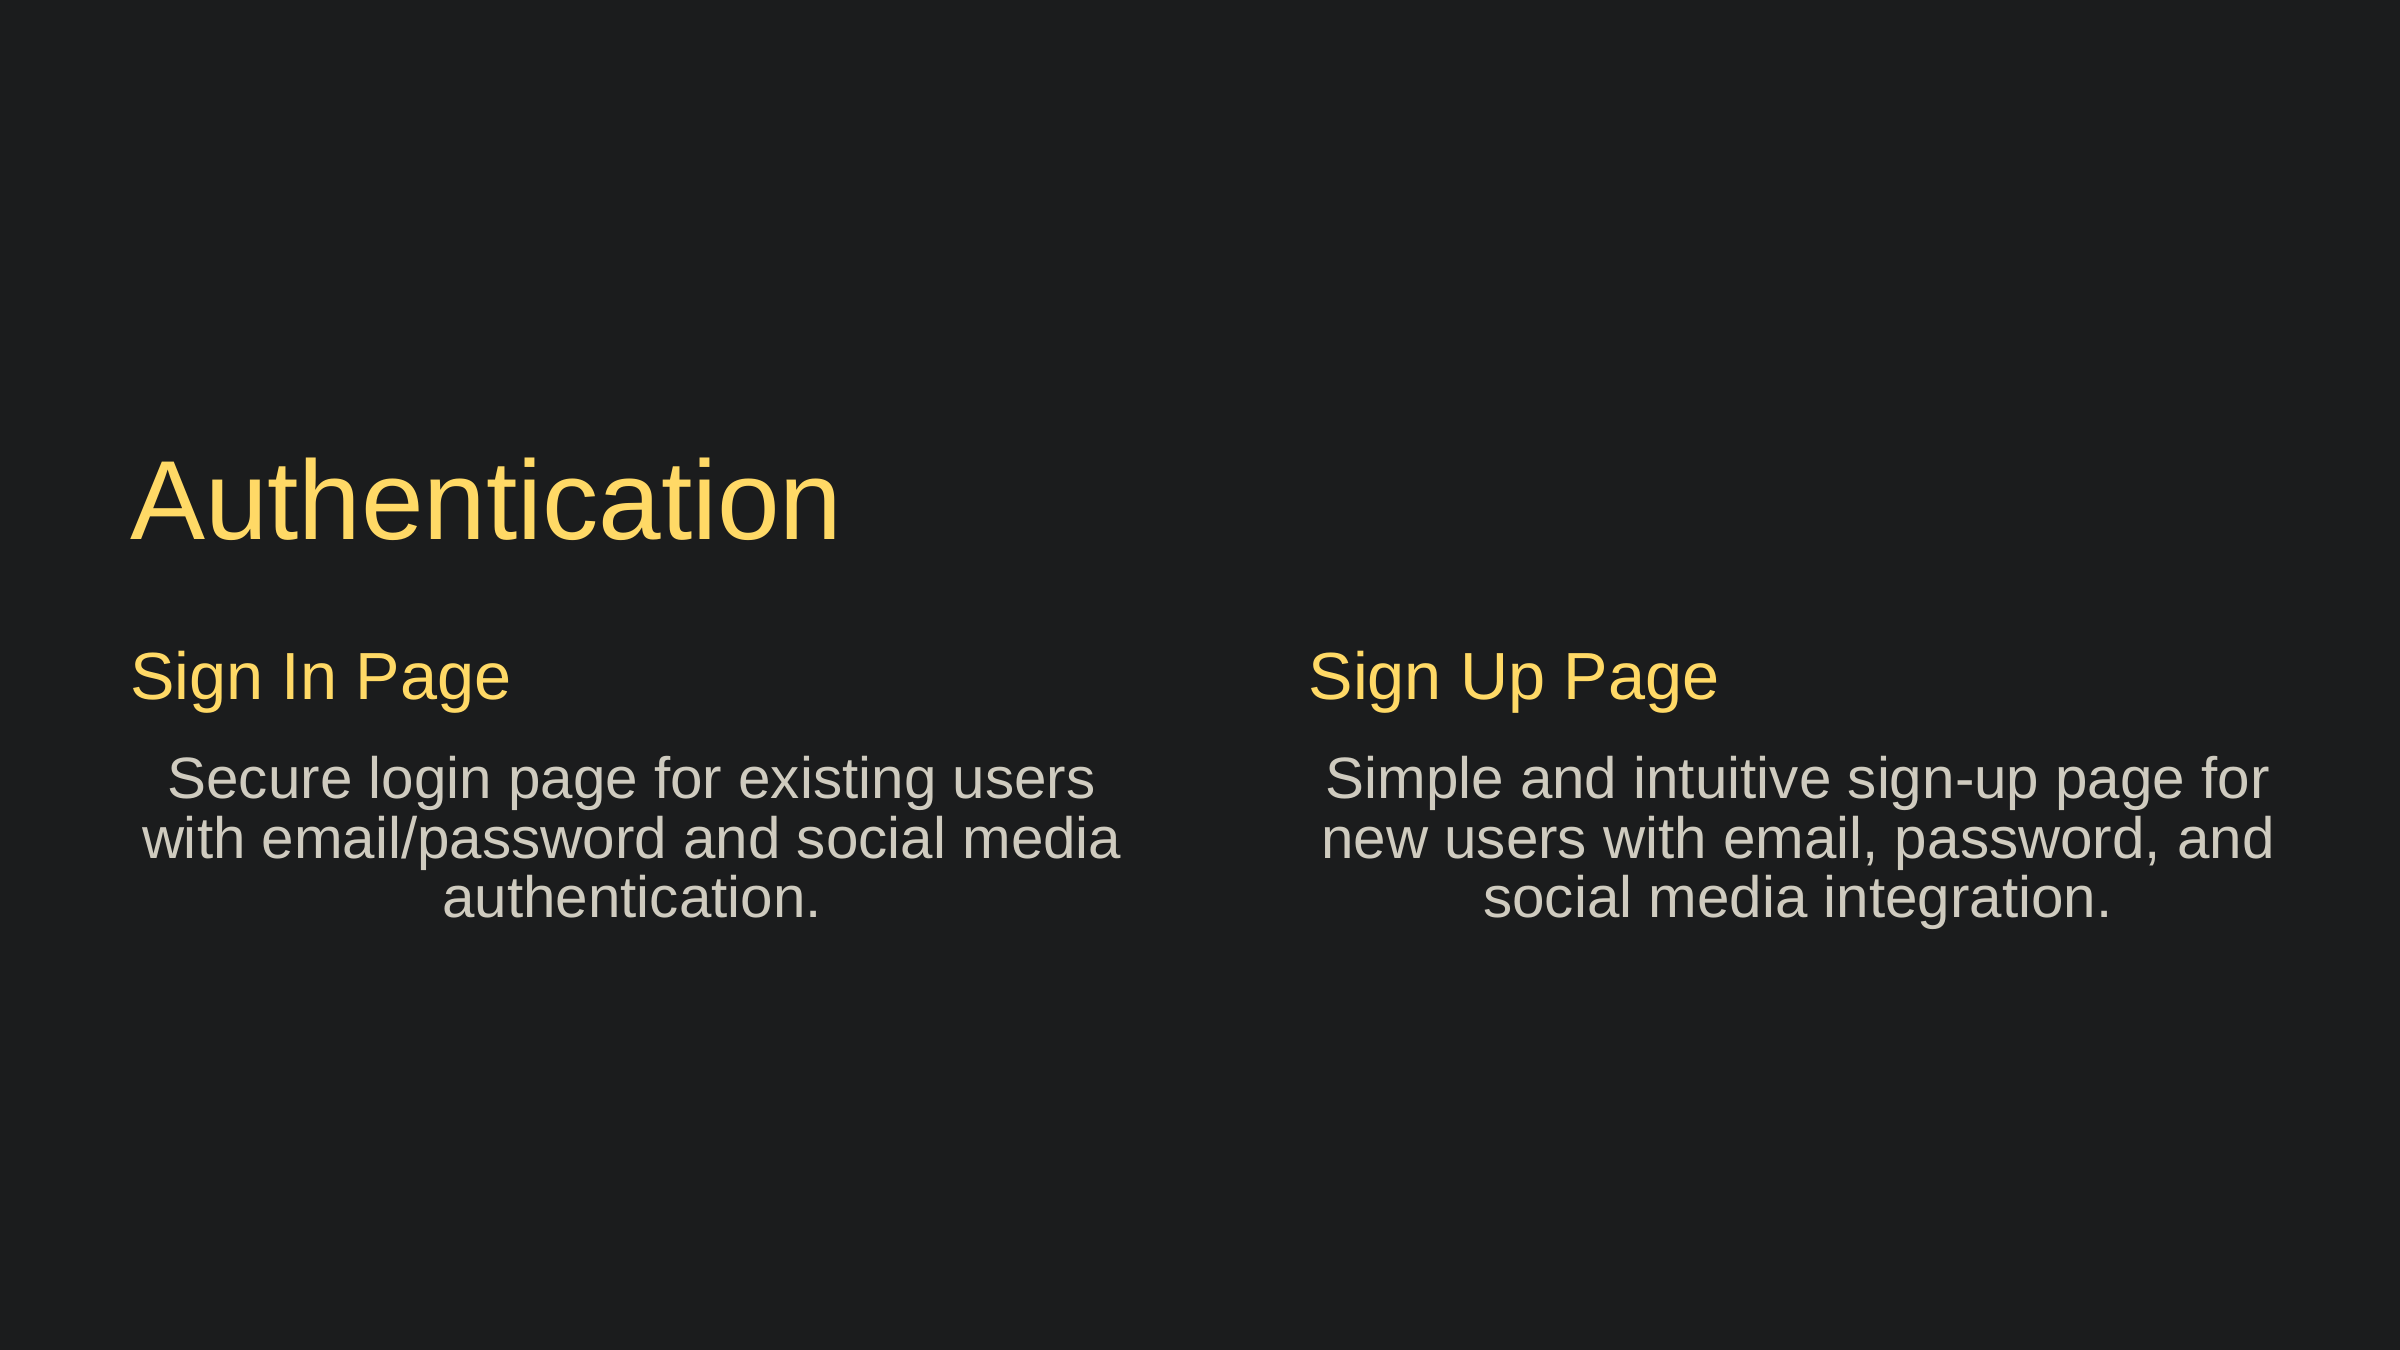

Authentication
Sign In Page
Sign Up Page
Secure login page for existing users with email/password and social media authentication.
Simple and intuitive sign-up page for new users with email, password, and social media integration.